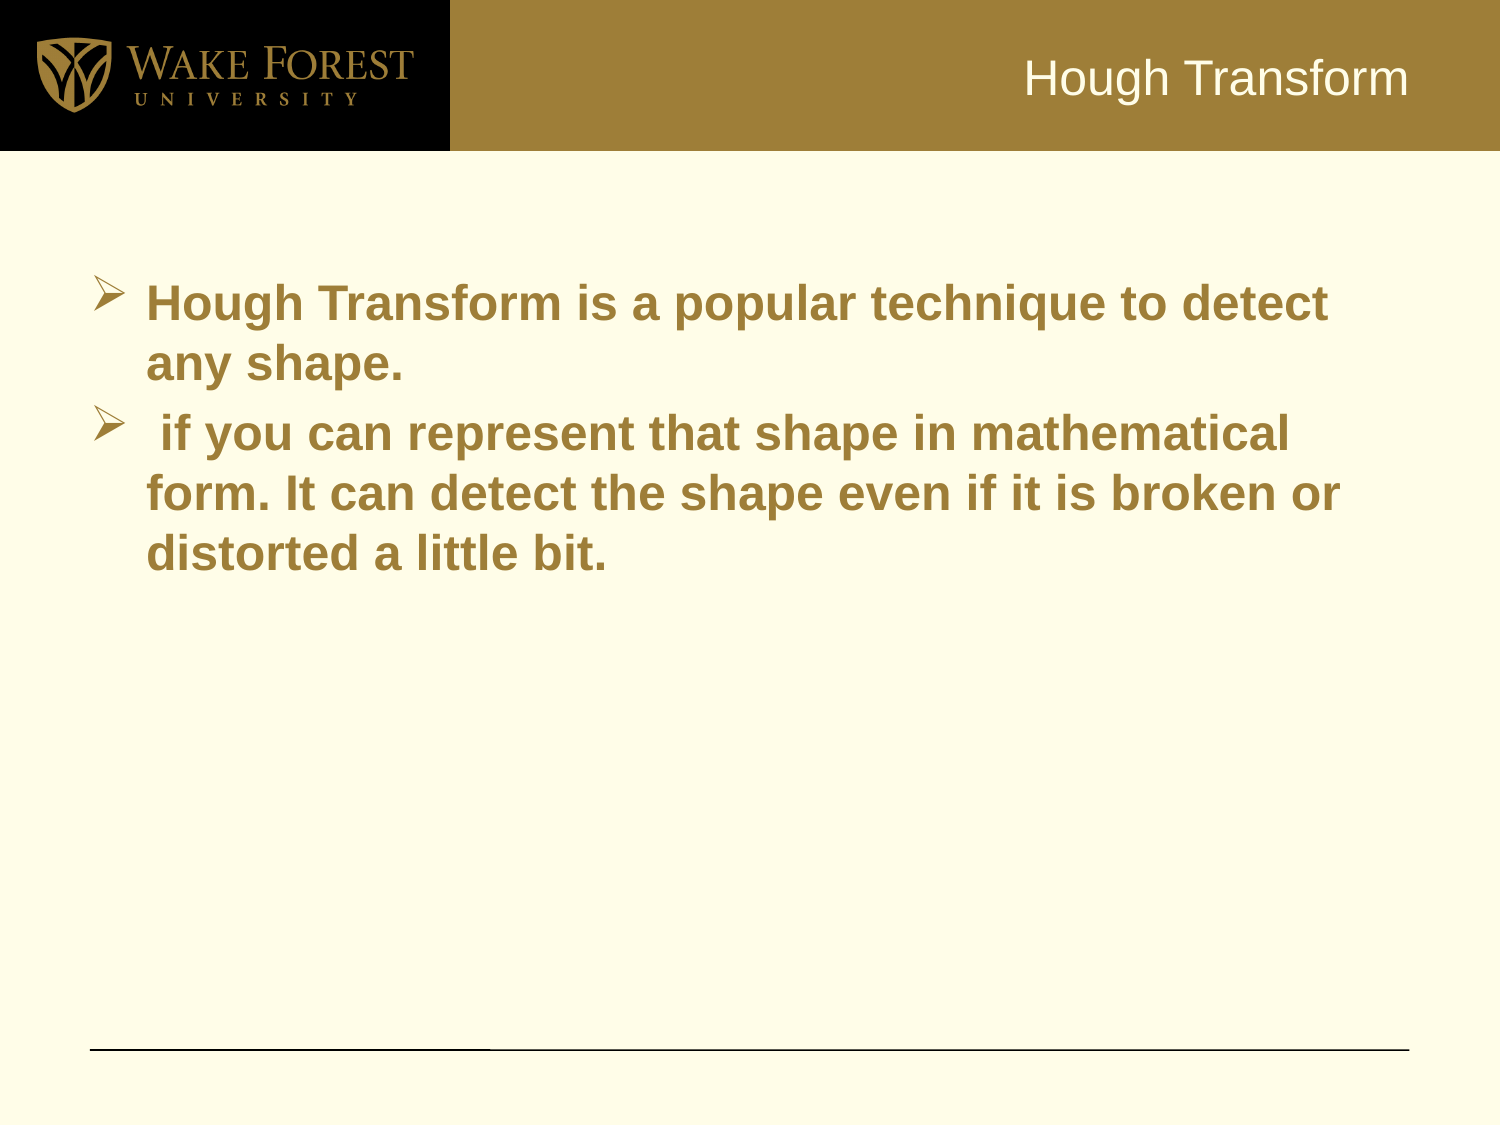

# Hough Transform
Hough Transform is a popular technique to detect any shape.
 if you can represent that shape in mathematical form. It can detect the shape even if it is broken or distorted a little bit.